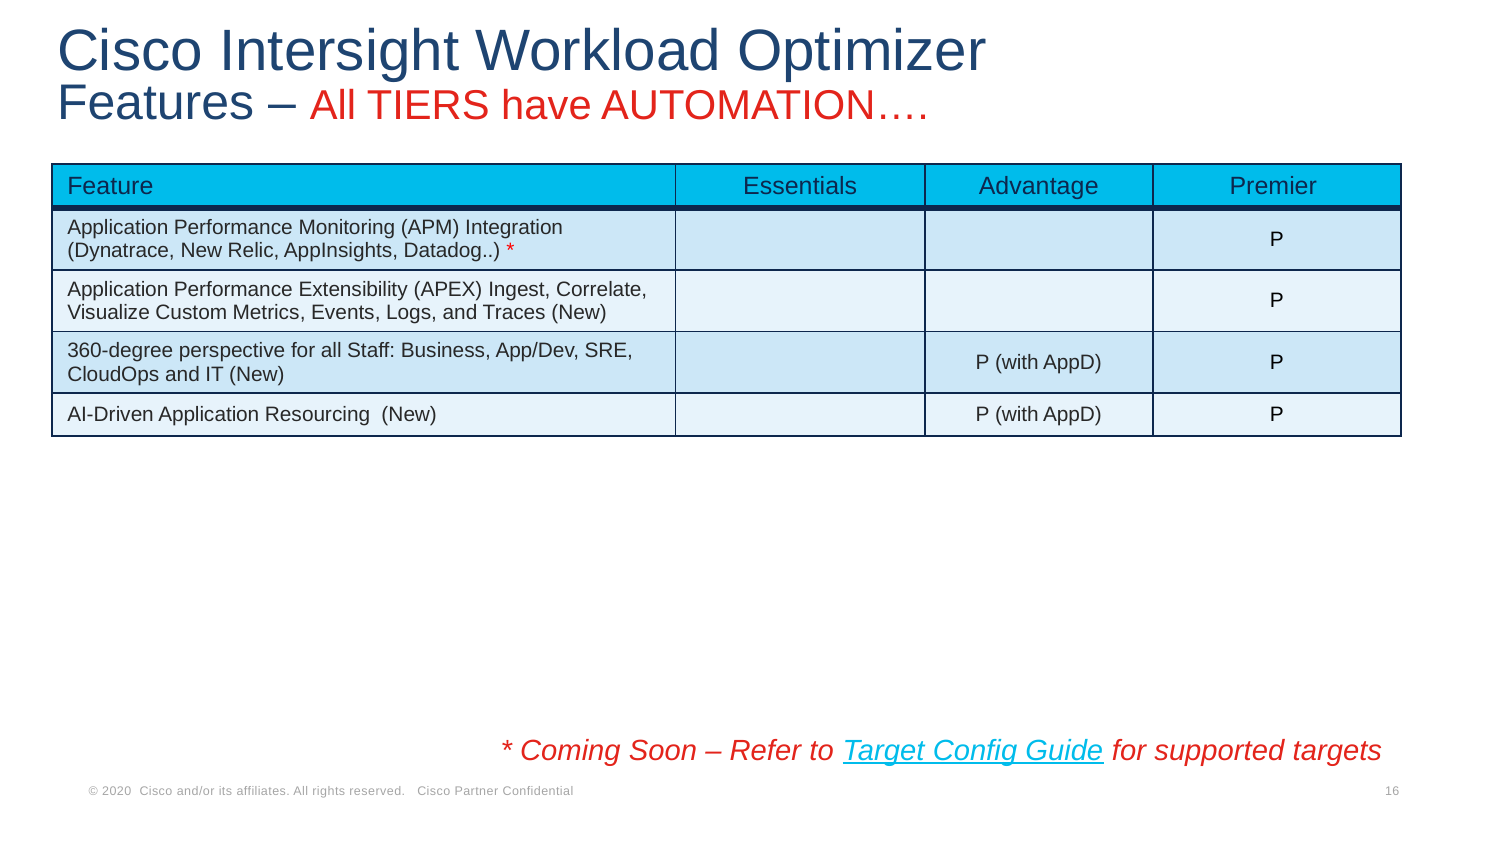

# Cisco Intersight Workload Optimizer Features – All TIERS have AUTOMATION….
| Feature | Essentials | Advantage | Premier |
| --- | --- | --- | --- |
| Application Performance Monitoring (APM) Integration (Dynatrace, New Relic, AppInsights, Datadog..) \* |  |  | P |
| Application Performance Extensibility (APEX) Ingest, Correlate, Visualize Custom Metrics, Events, Logs, and Traces (New) |  |  | P |
| 360-degree perspective for all Staff: Business, App/Dev, SRE, CloudOps and IT (New) |  | P (with AppD) | P |
| AI-Driven Application Resourcing (New) |  | P (with AppD) | P |
* Coming Soon – Refer to Target Config Guide for supported targets